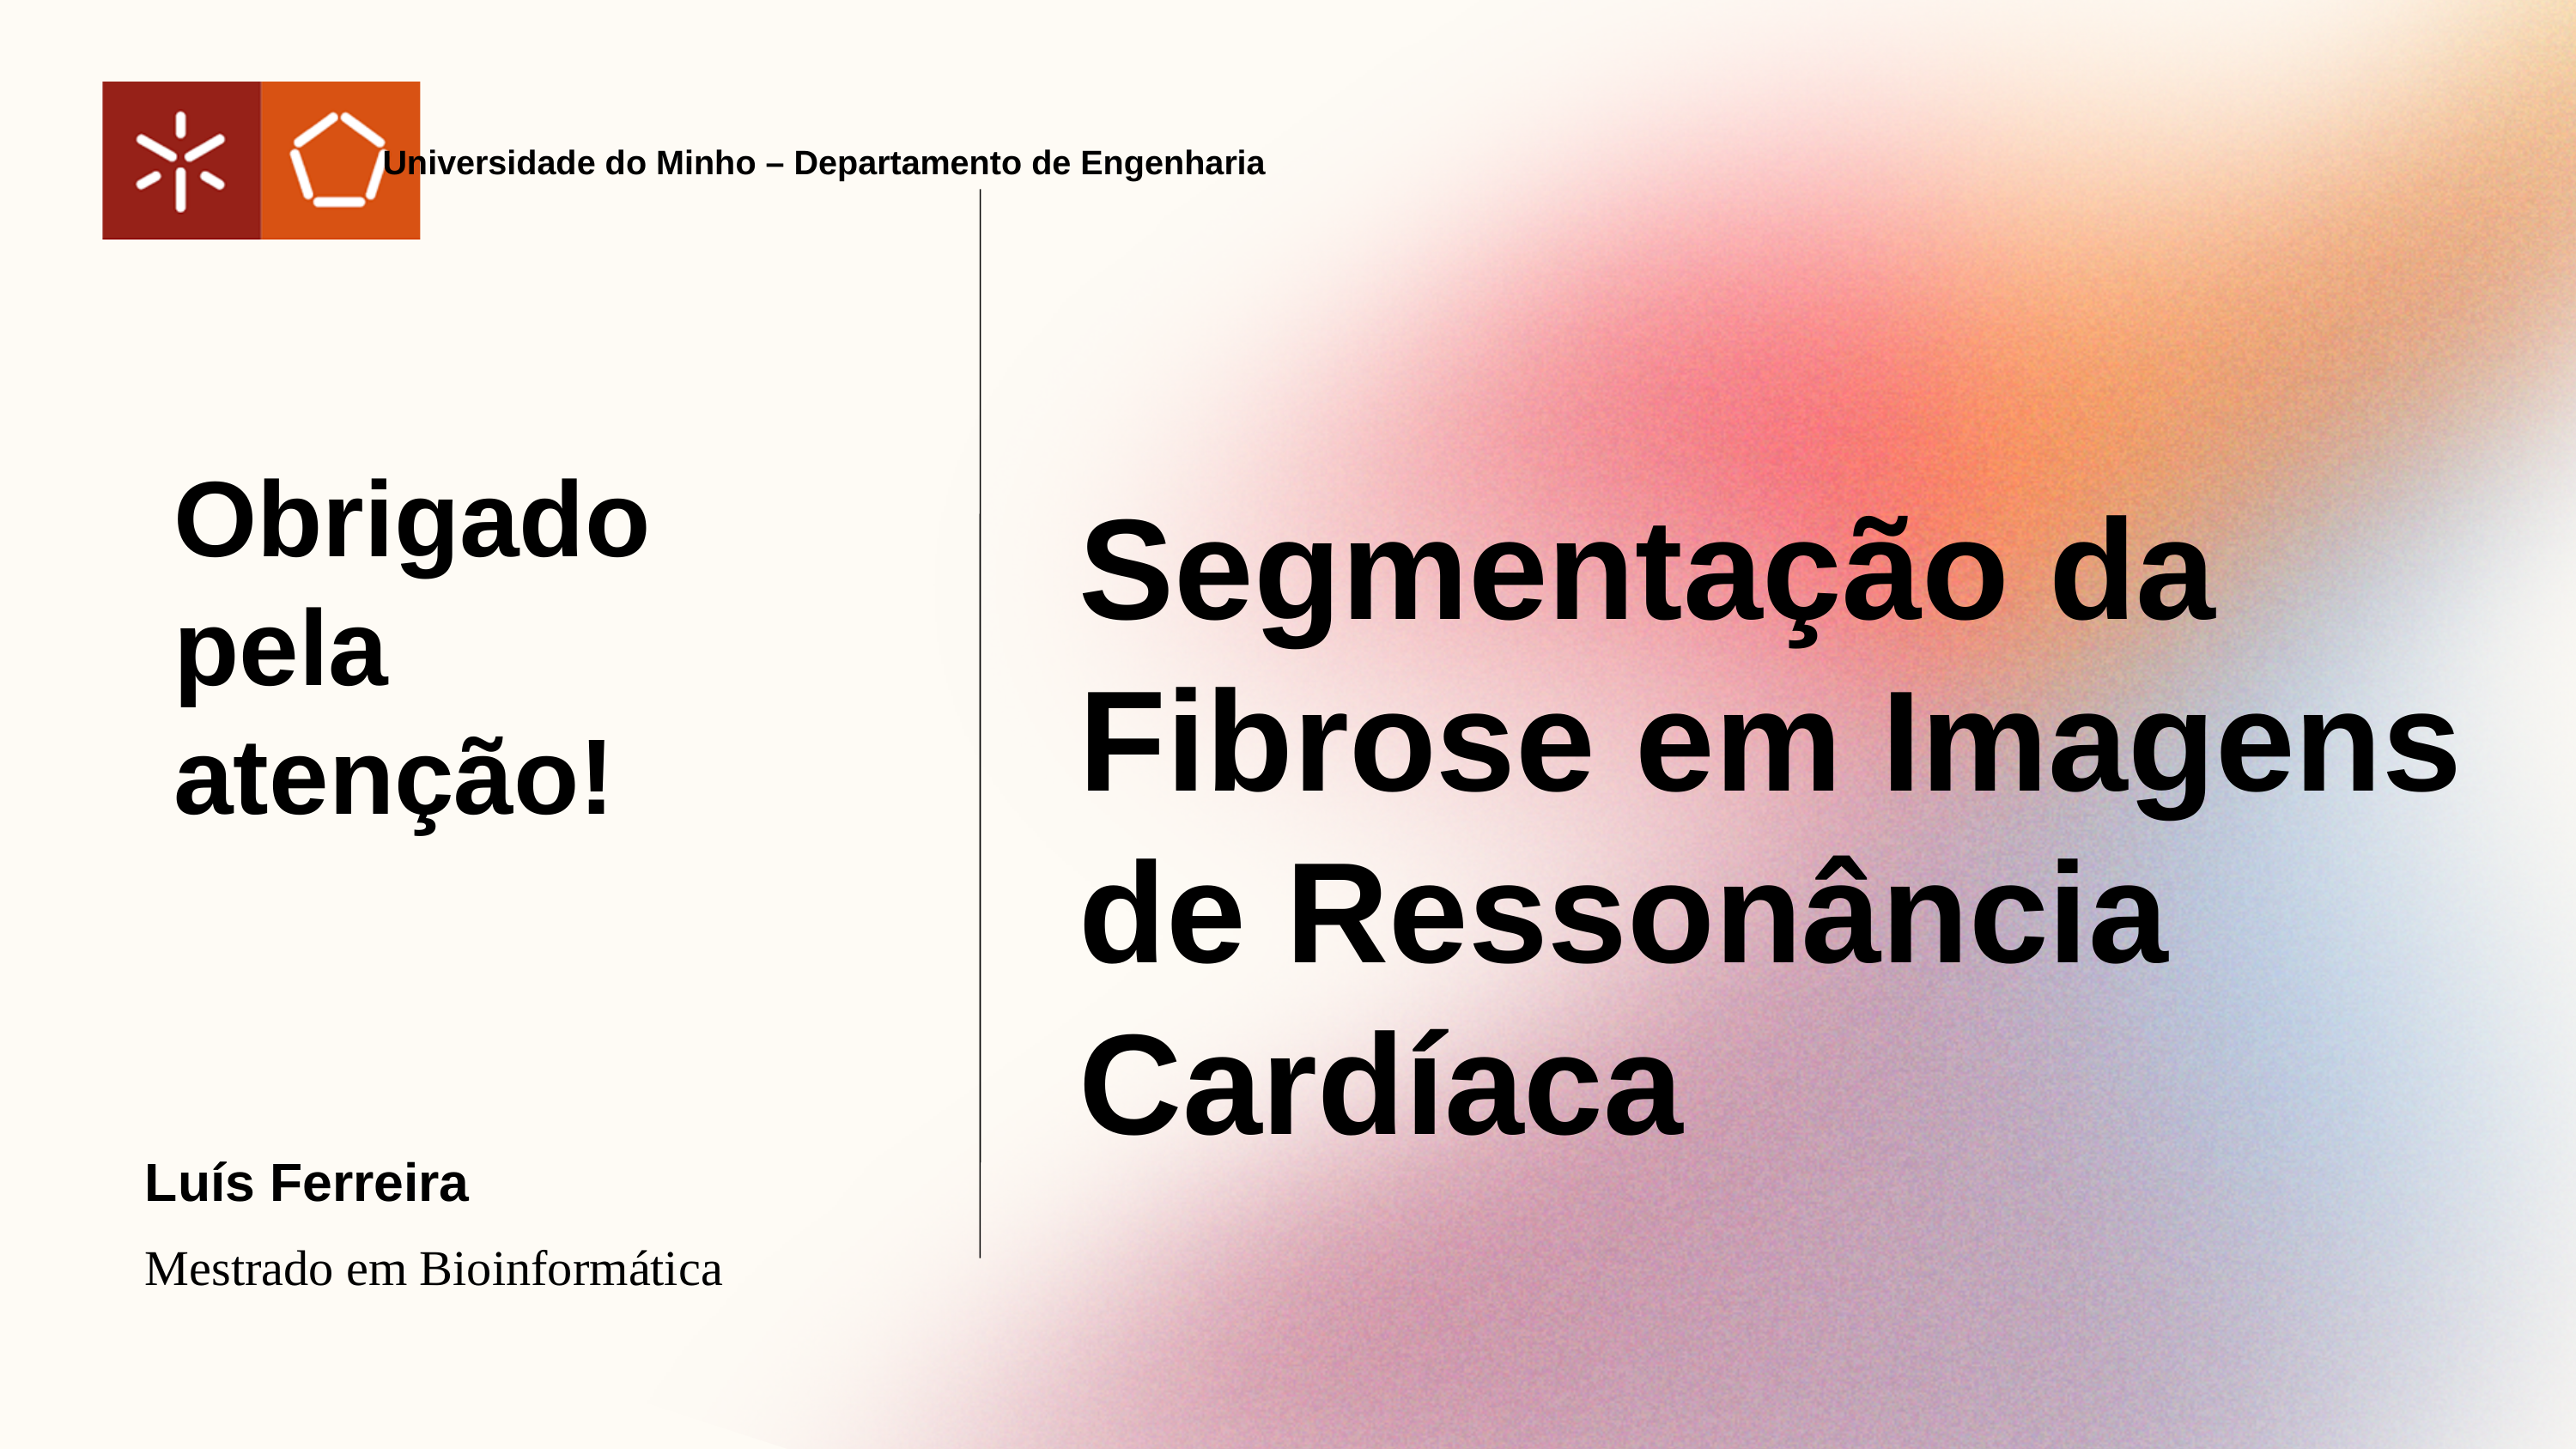

Universidade do Minho – Departamento de Engenharia
Obrigado pela atenção!
Segmentação da Fibrose em Imagens de Ressonância Cardíaca

Luís Ferreira
Mestrado em Bioinformática